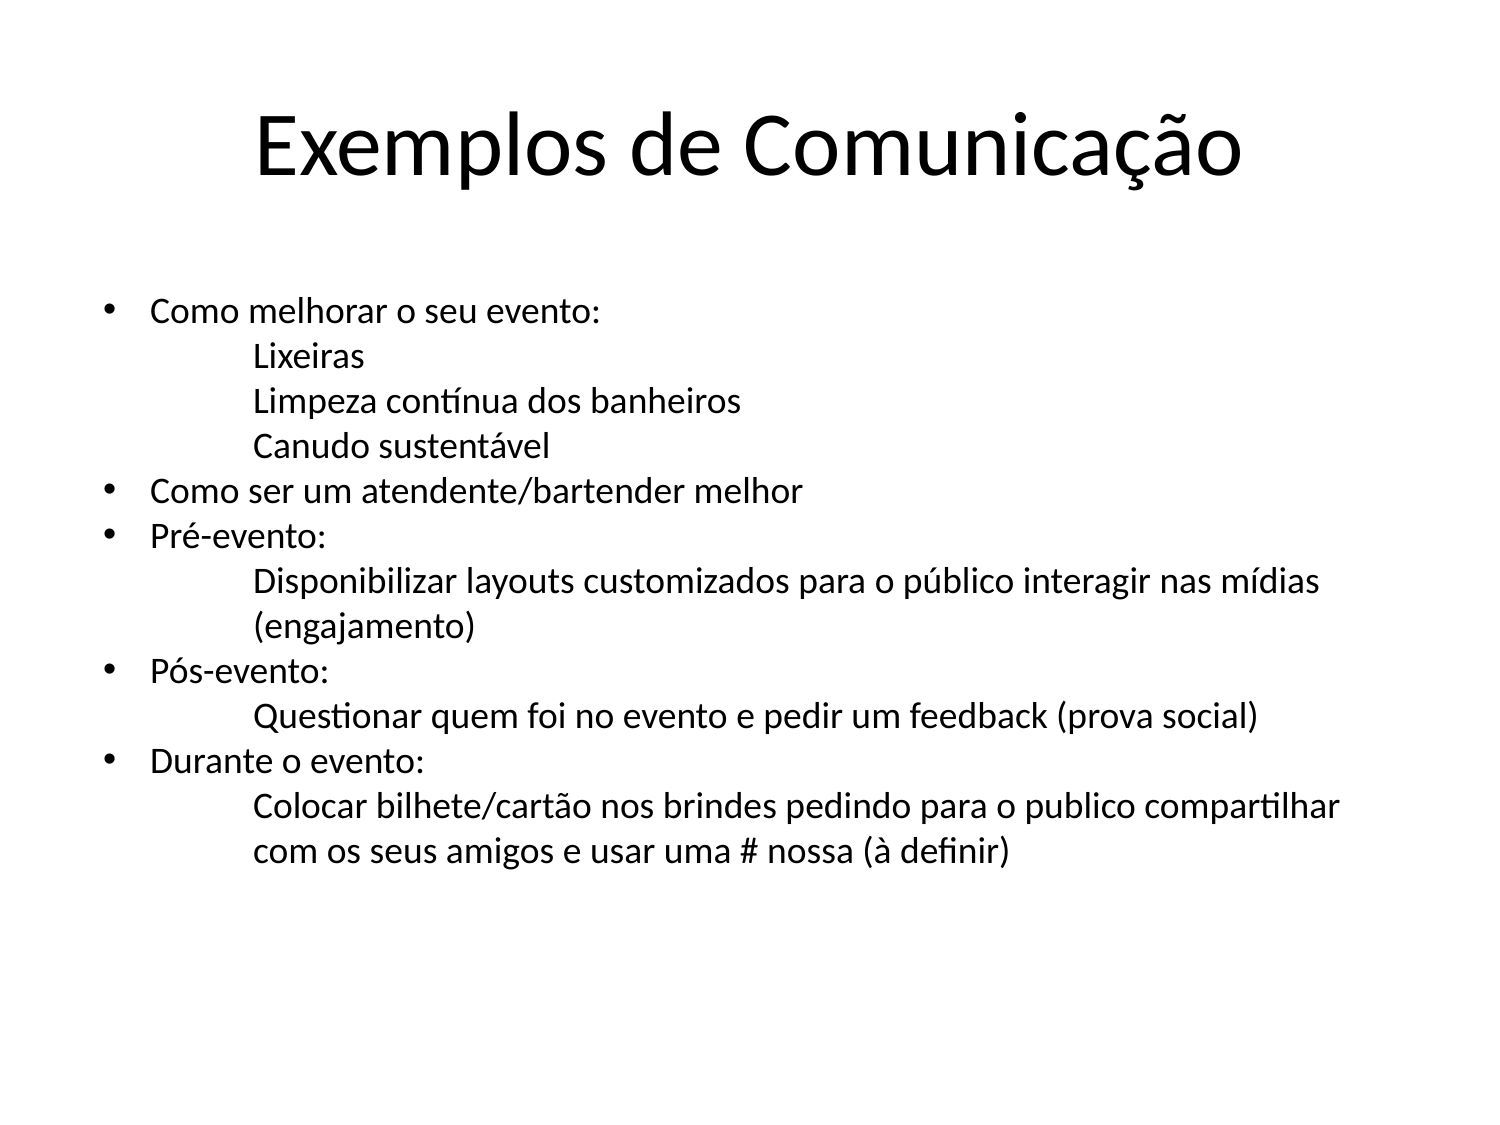

# Exemplos de Comunicação
Como melhorar o seu evento:
	Lixeiras
	Limpeza contínua dos banheiros
	Canudo sustentável
Como ser um atendente/bartender melhor
Pré-evento:
	Disponibilizar layouts customizados para o público interagir nas mídias 	(engajamento)
Pós-evento:
	Questionar quem foi no evento e pedir um feedback (prova social)
Durante o evento:
	Colocar bilhete/cartão nos brindes pedindo para o publico compartilhar 	com os seus amigos e usar uma # nossa (à definir)